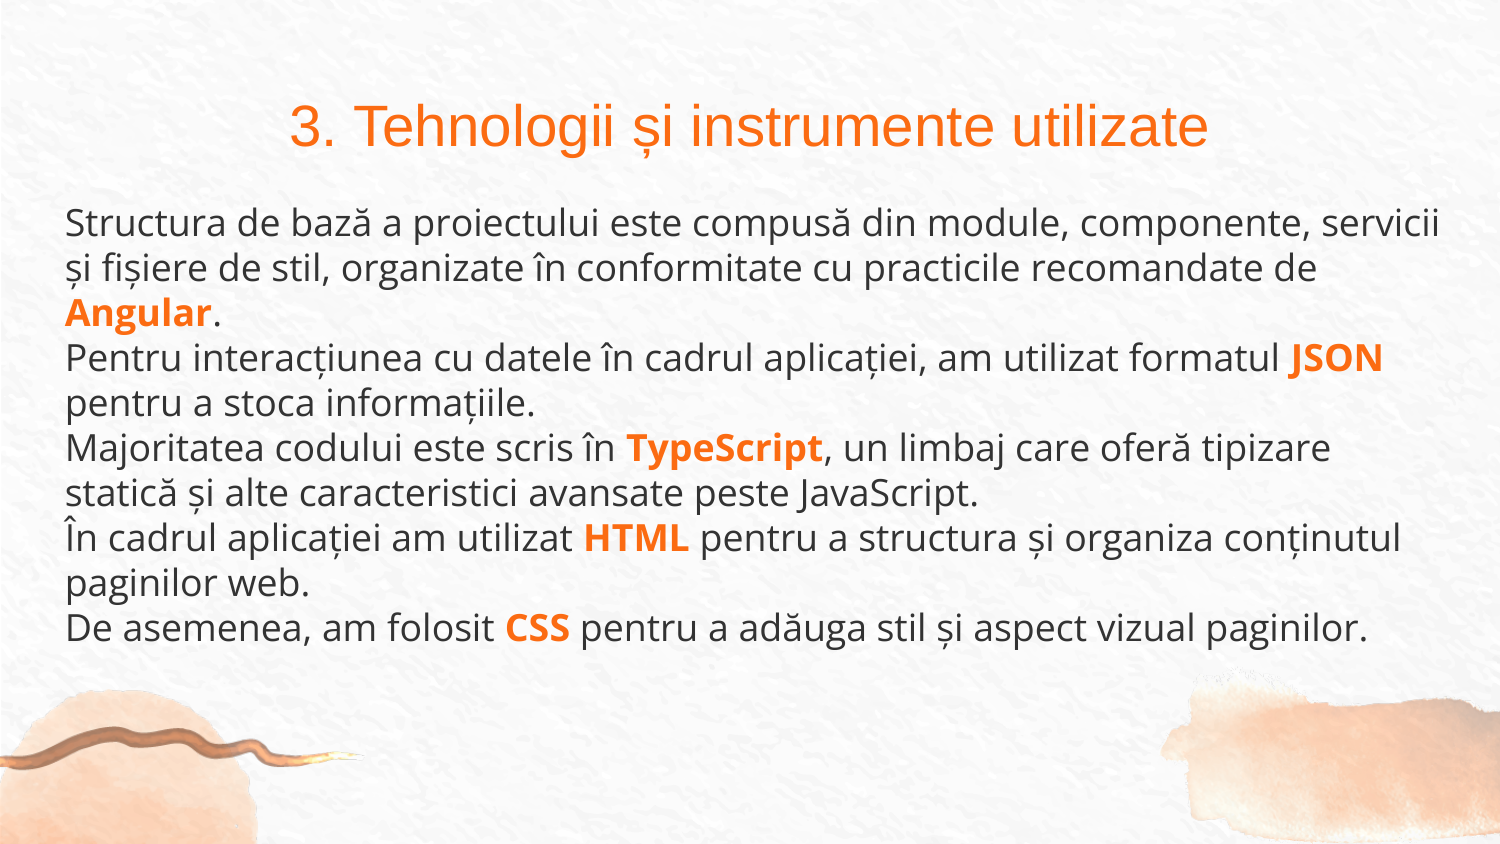

# 3. Tehnologii și instrumente utilizate
Structura de bază a proiectului este compusă din module, componente, servicii și fișiere de stil, organizate în conformitate cu practicile recomandate de Angular.
Pentru interacțiunea cu datele în cadrul aplicației, am utilizat formatul JSON pentru a stoca informațiile.
Majoritatea codului este scris în TypeScript, un limbaj care oferă tipizare statică și alte caracteristici avansate peste JavaScript.
În cadrul aplicației am utilizat HTML pentru a structura și organiza conținutul paginilor web.
De asemenea, am folosit CSS pentru a adăuga stil și aspect vizual paginilor.